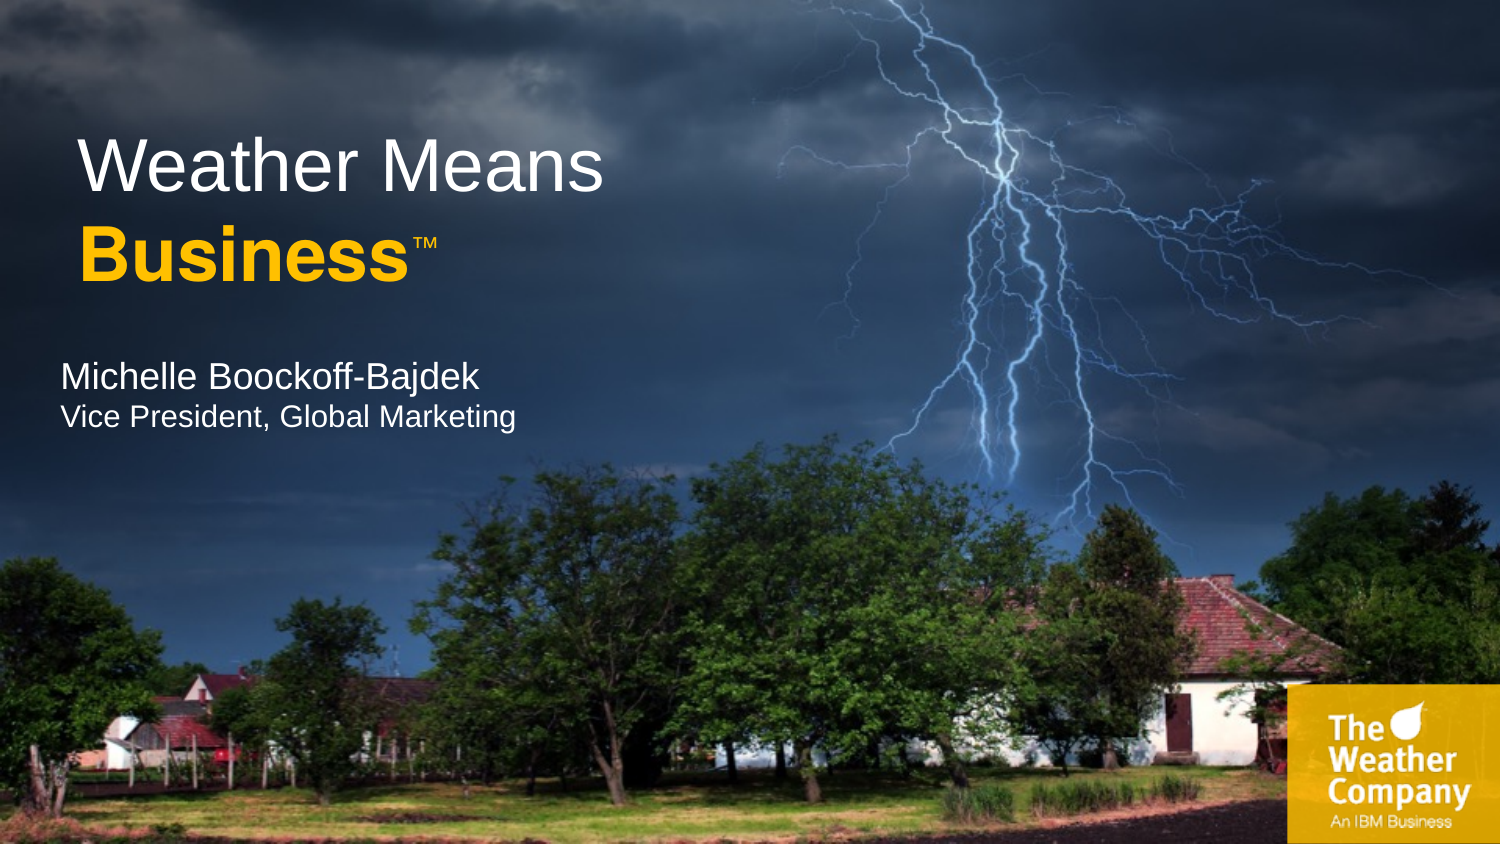

Weather Means
Business™
Michelle Boockoff-Bajdek
Vice President, Global Marketing